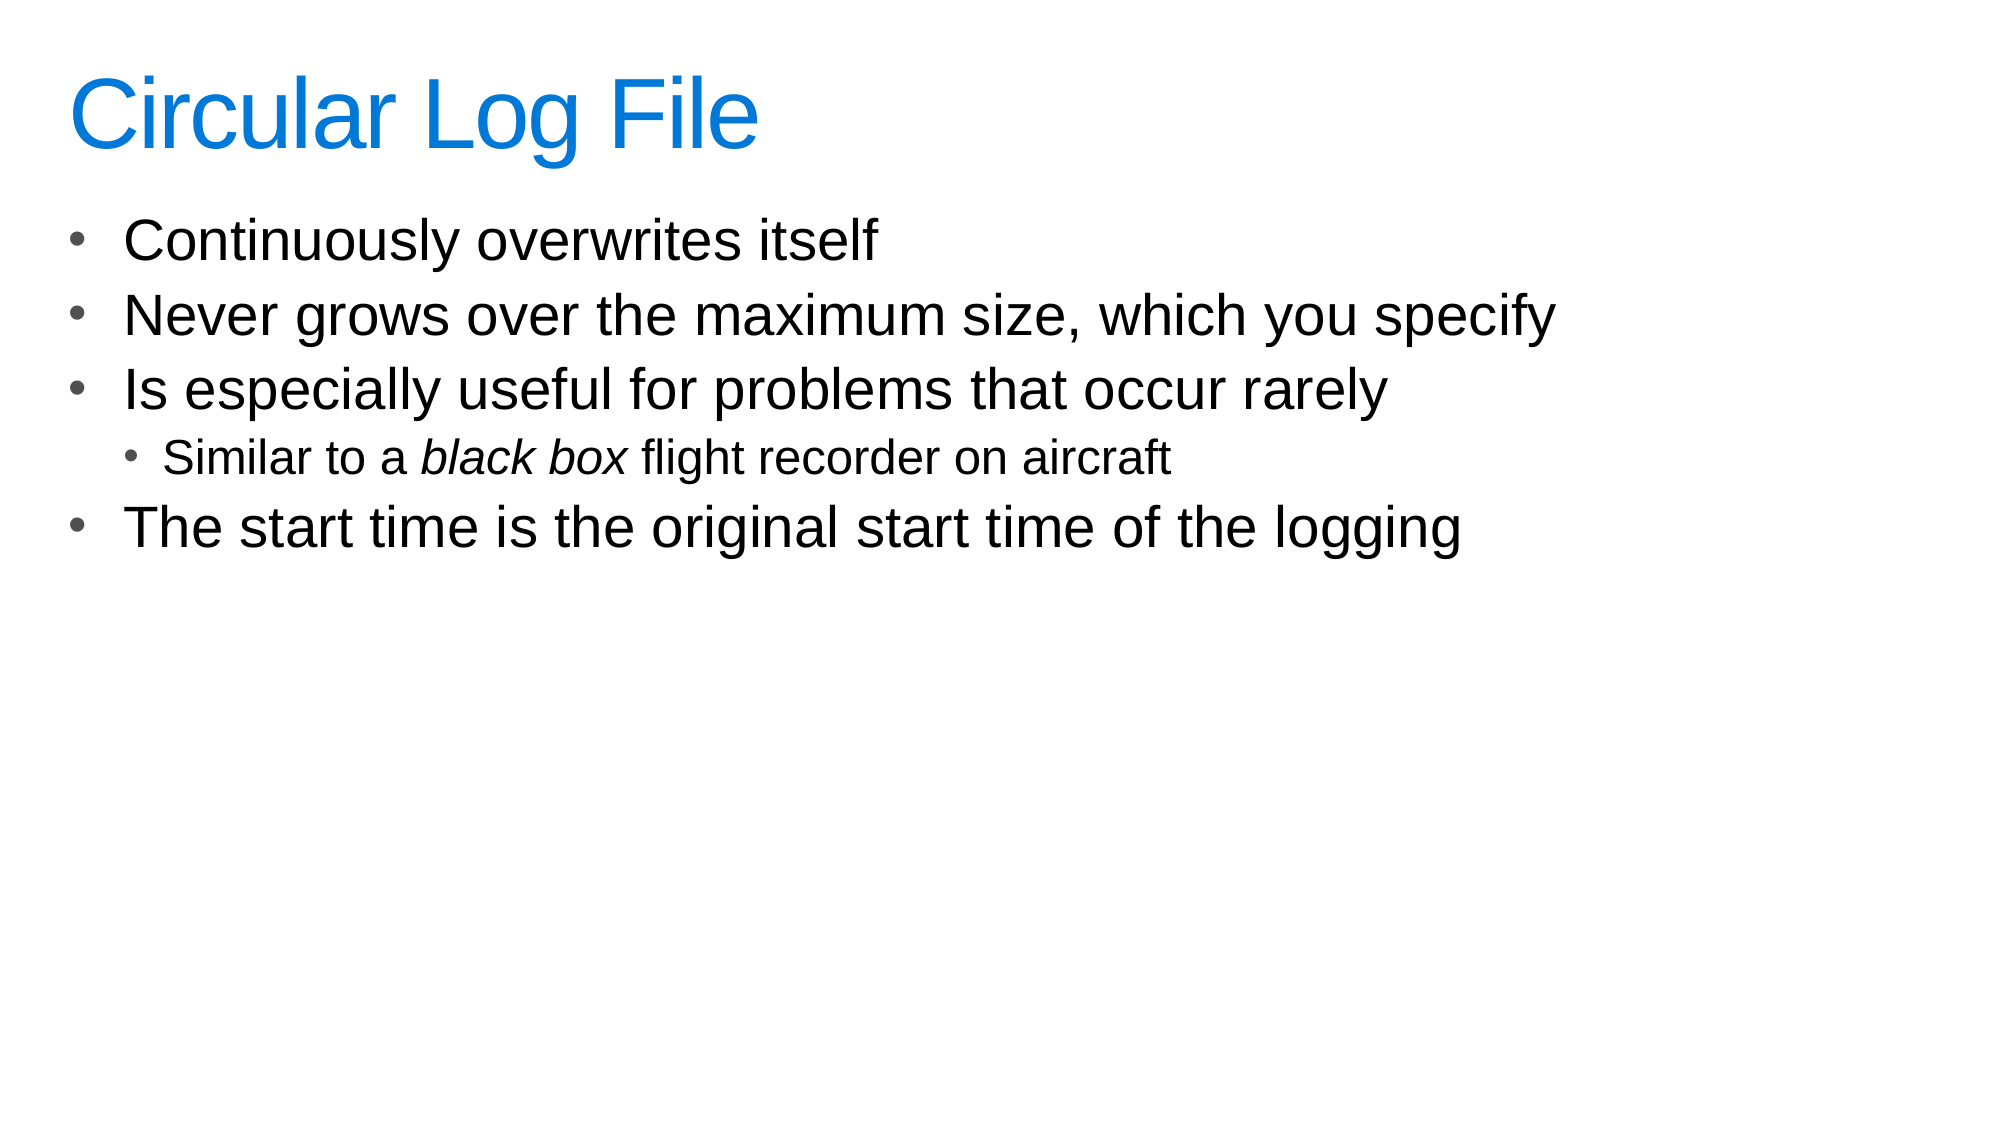

# Circular Log File
Continuously overwrites itself
Never grows over the maximum size, which you specify
Is especially useful for problems that occur rarely
Similar to a black box flight recorder on aircraft
The start time is the original start time of the logging